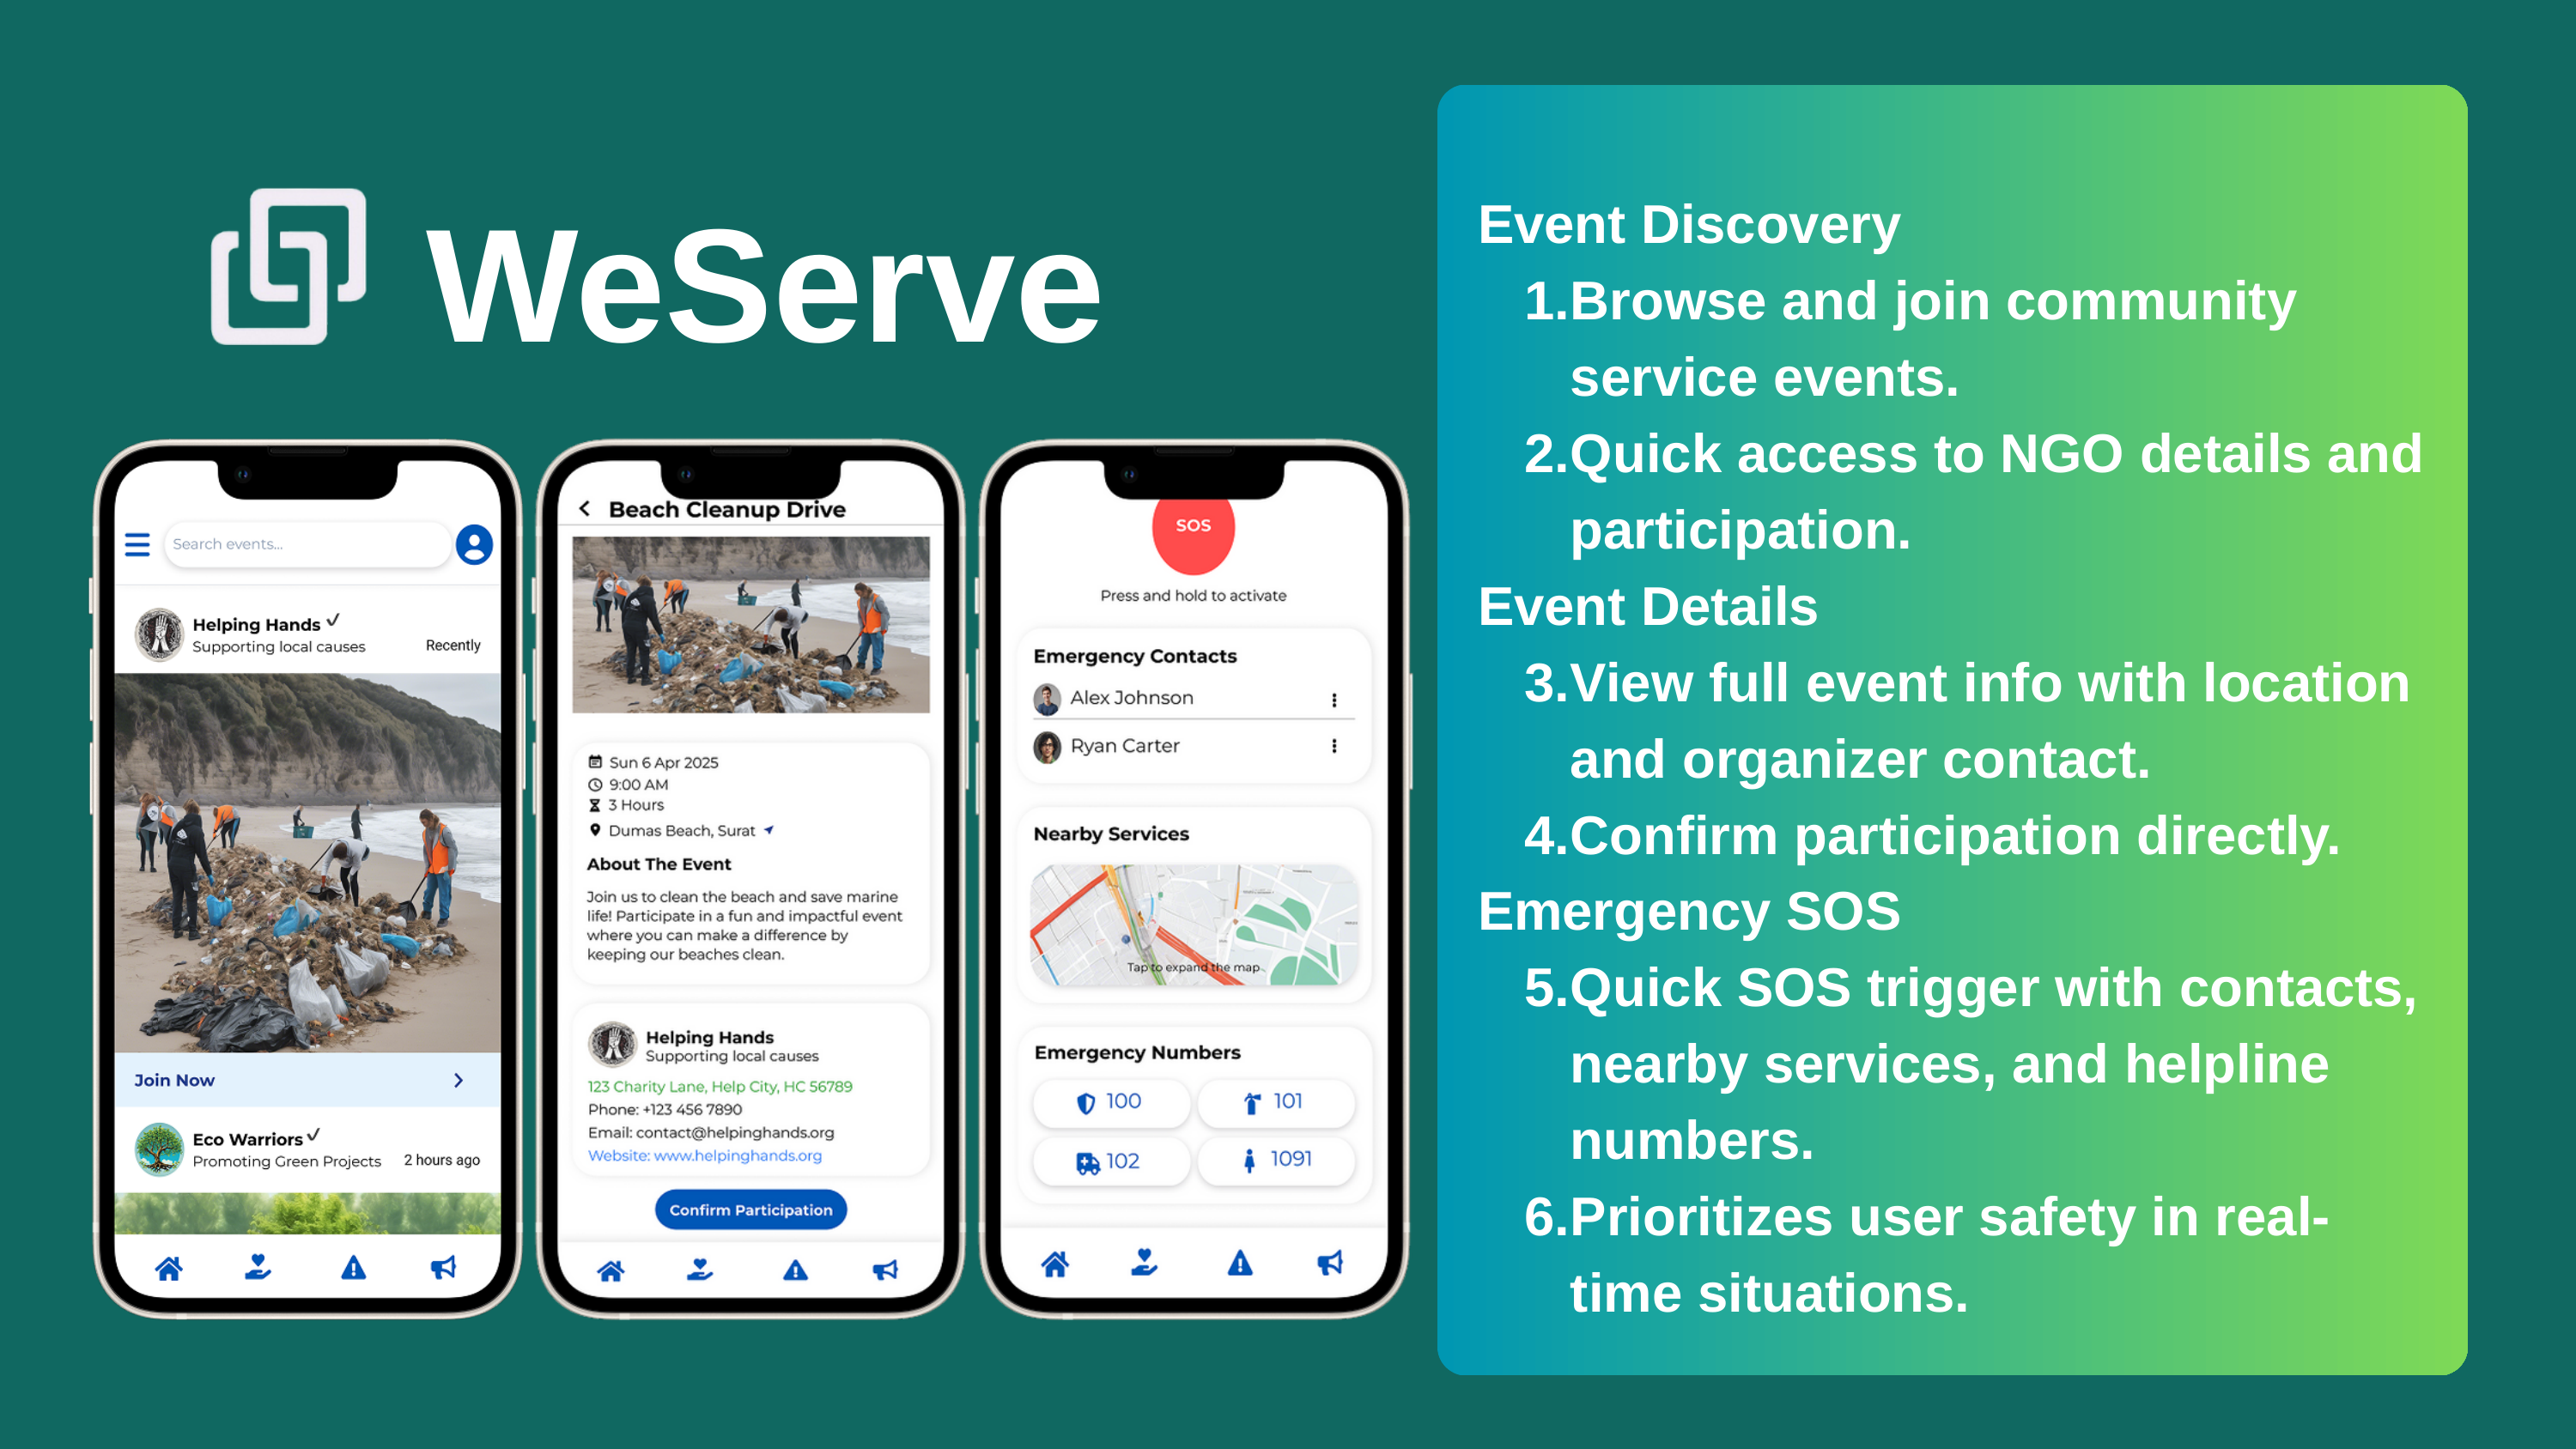

WeServe

Event Discovery
Browse and join community service events.
Quick access to NGO details and participation.
Event Details
View full event info with location and organizer contact.
Confirm participation directly.
Emergency SOS
Quick SOS trigger with contacts, nearby services, and helpline numbers.
Prioritizes user safety in real-time situations.